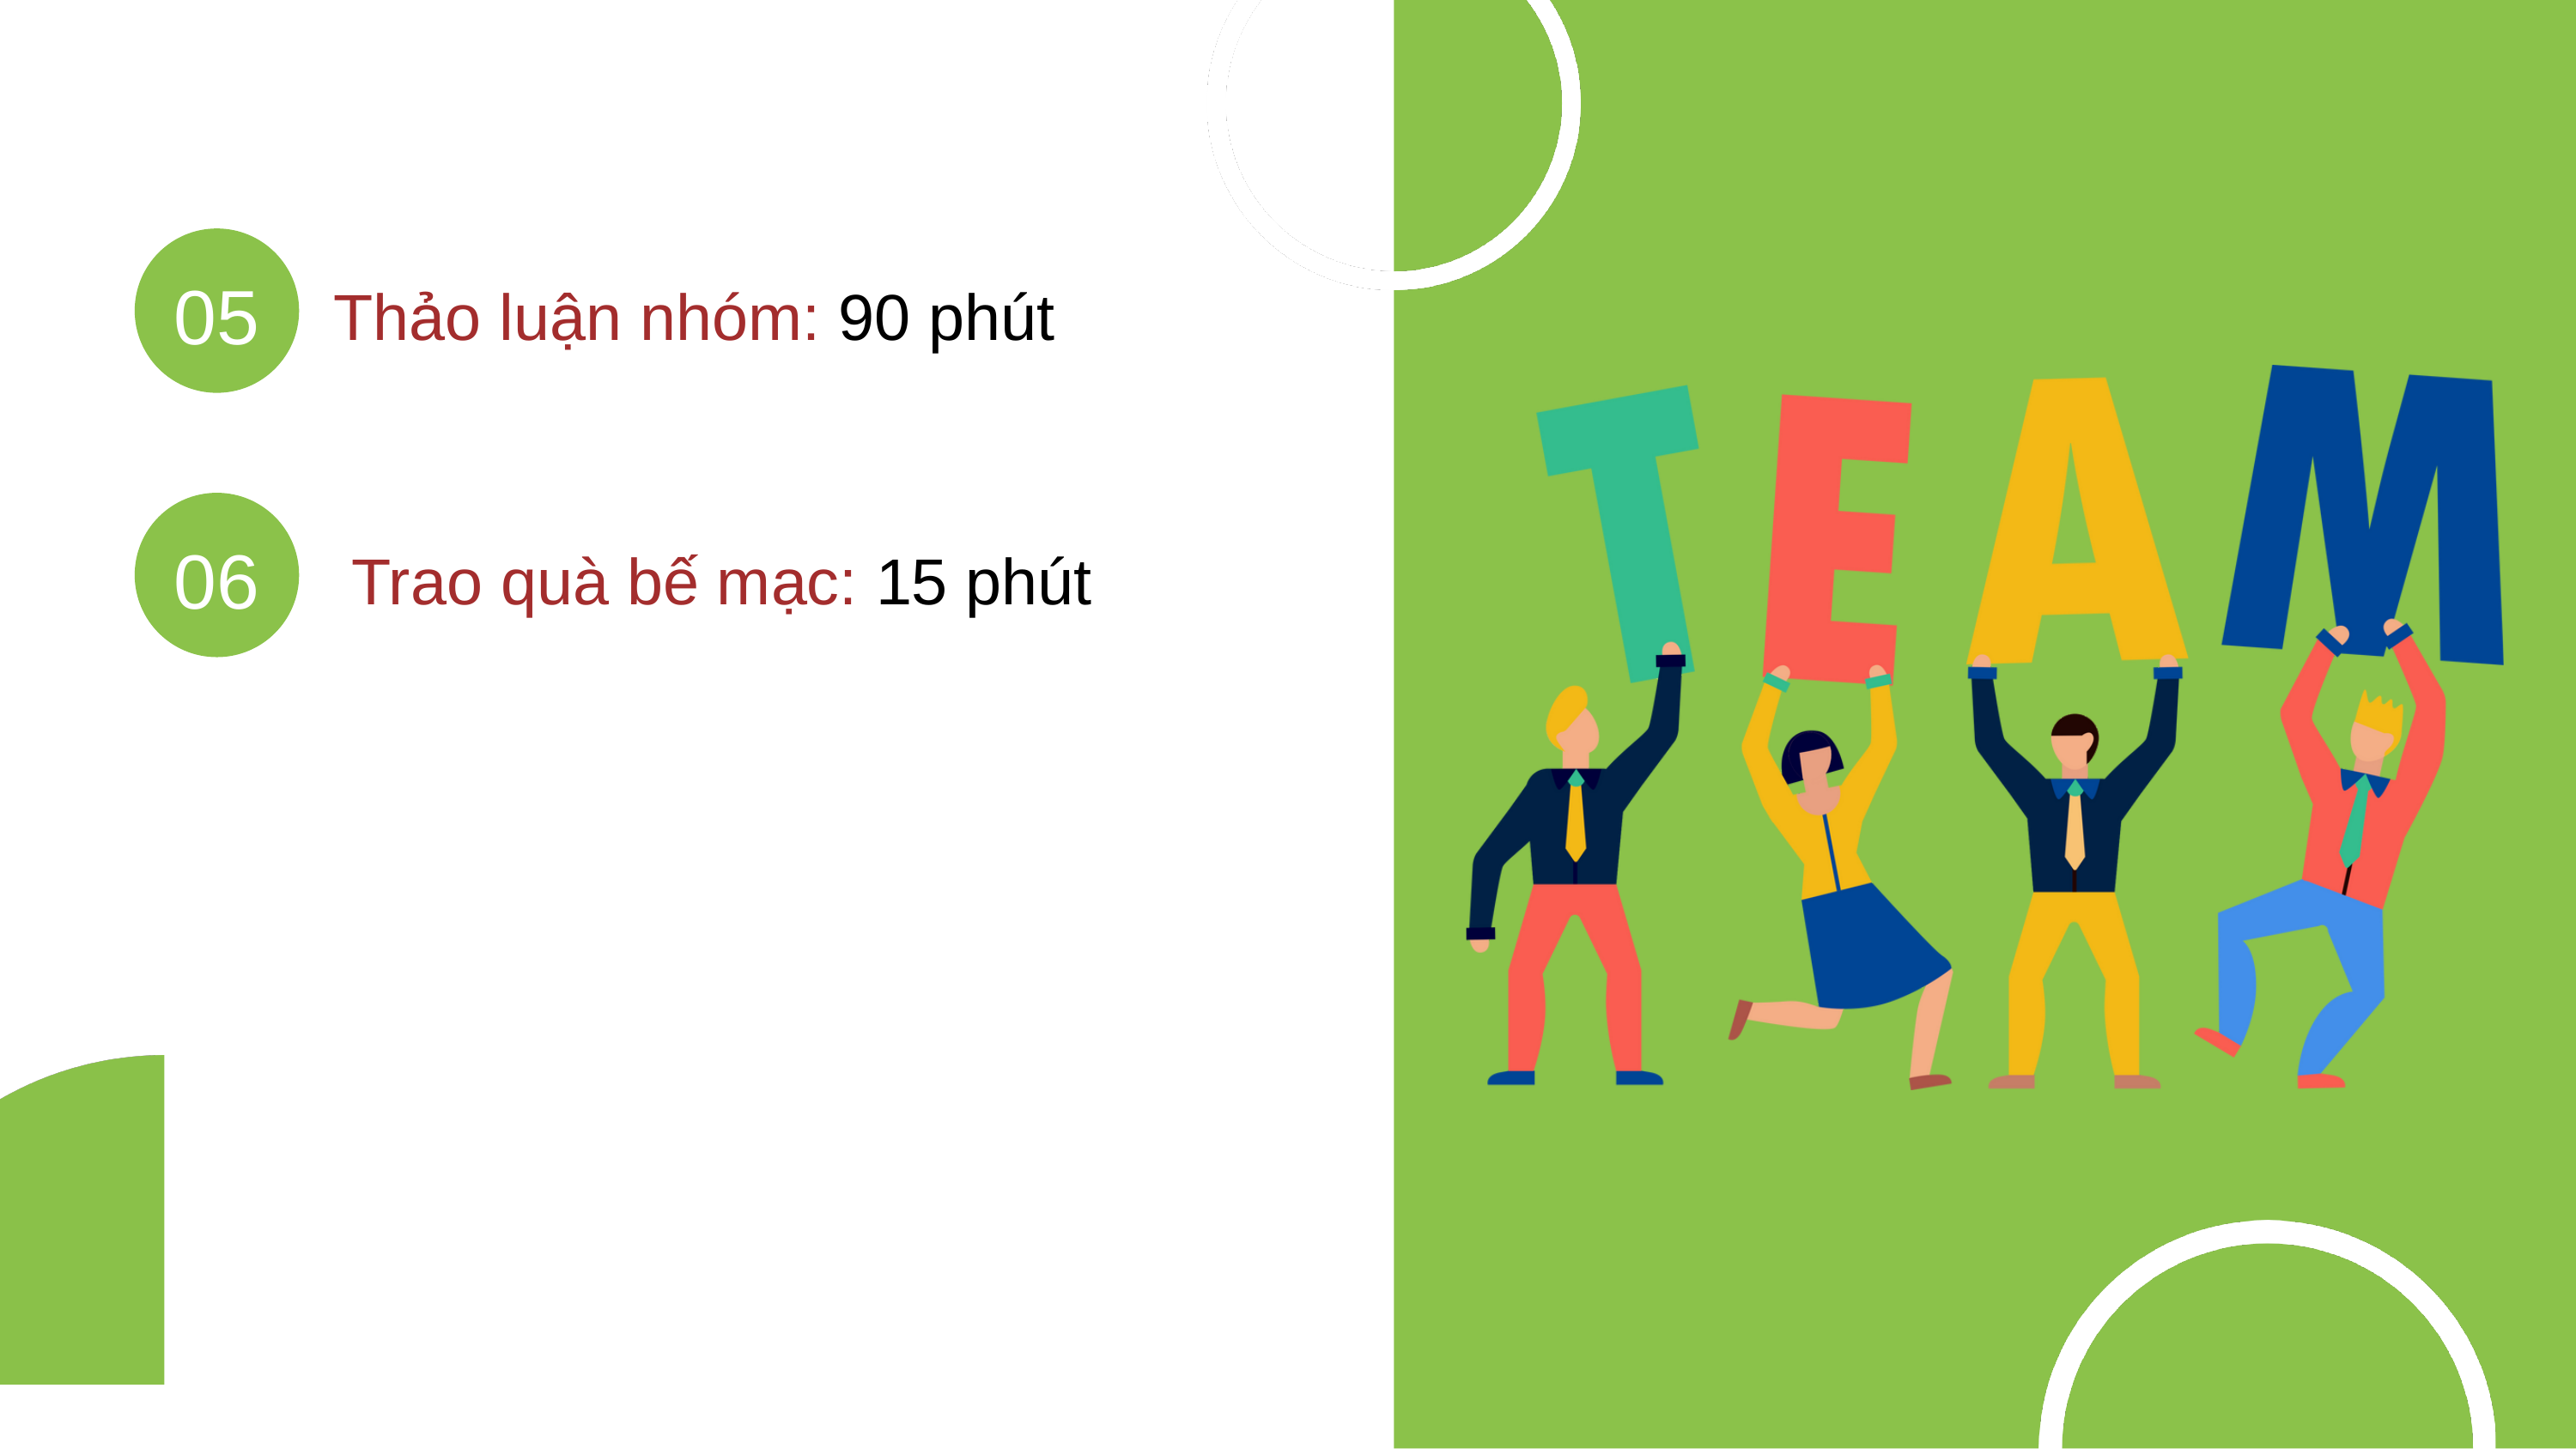

05
Thảo luận nhóm: 90 phút

06
 Trao quà bế mạc: 15 phút
03